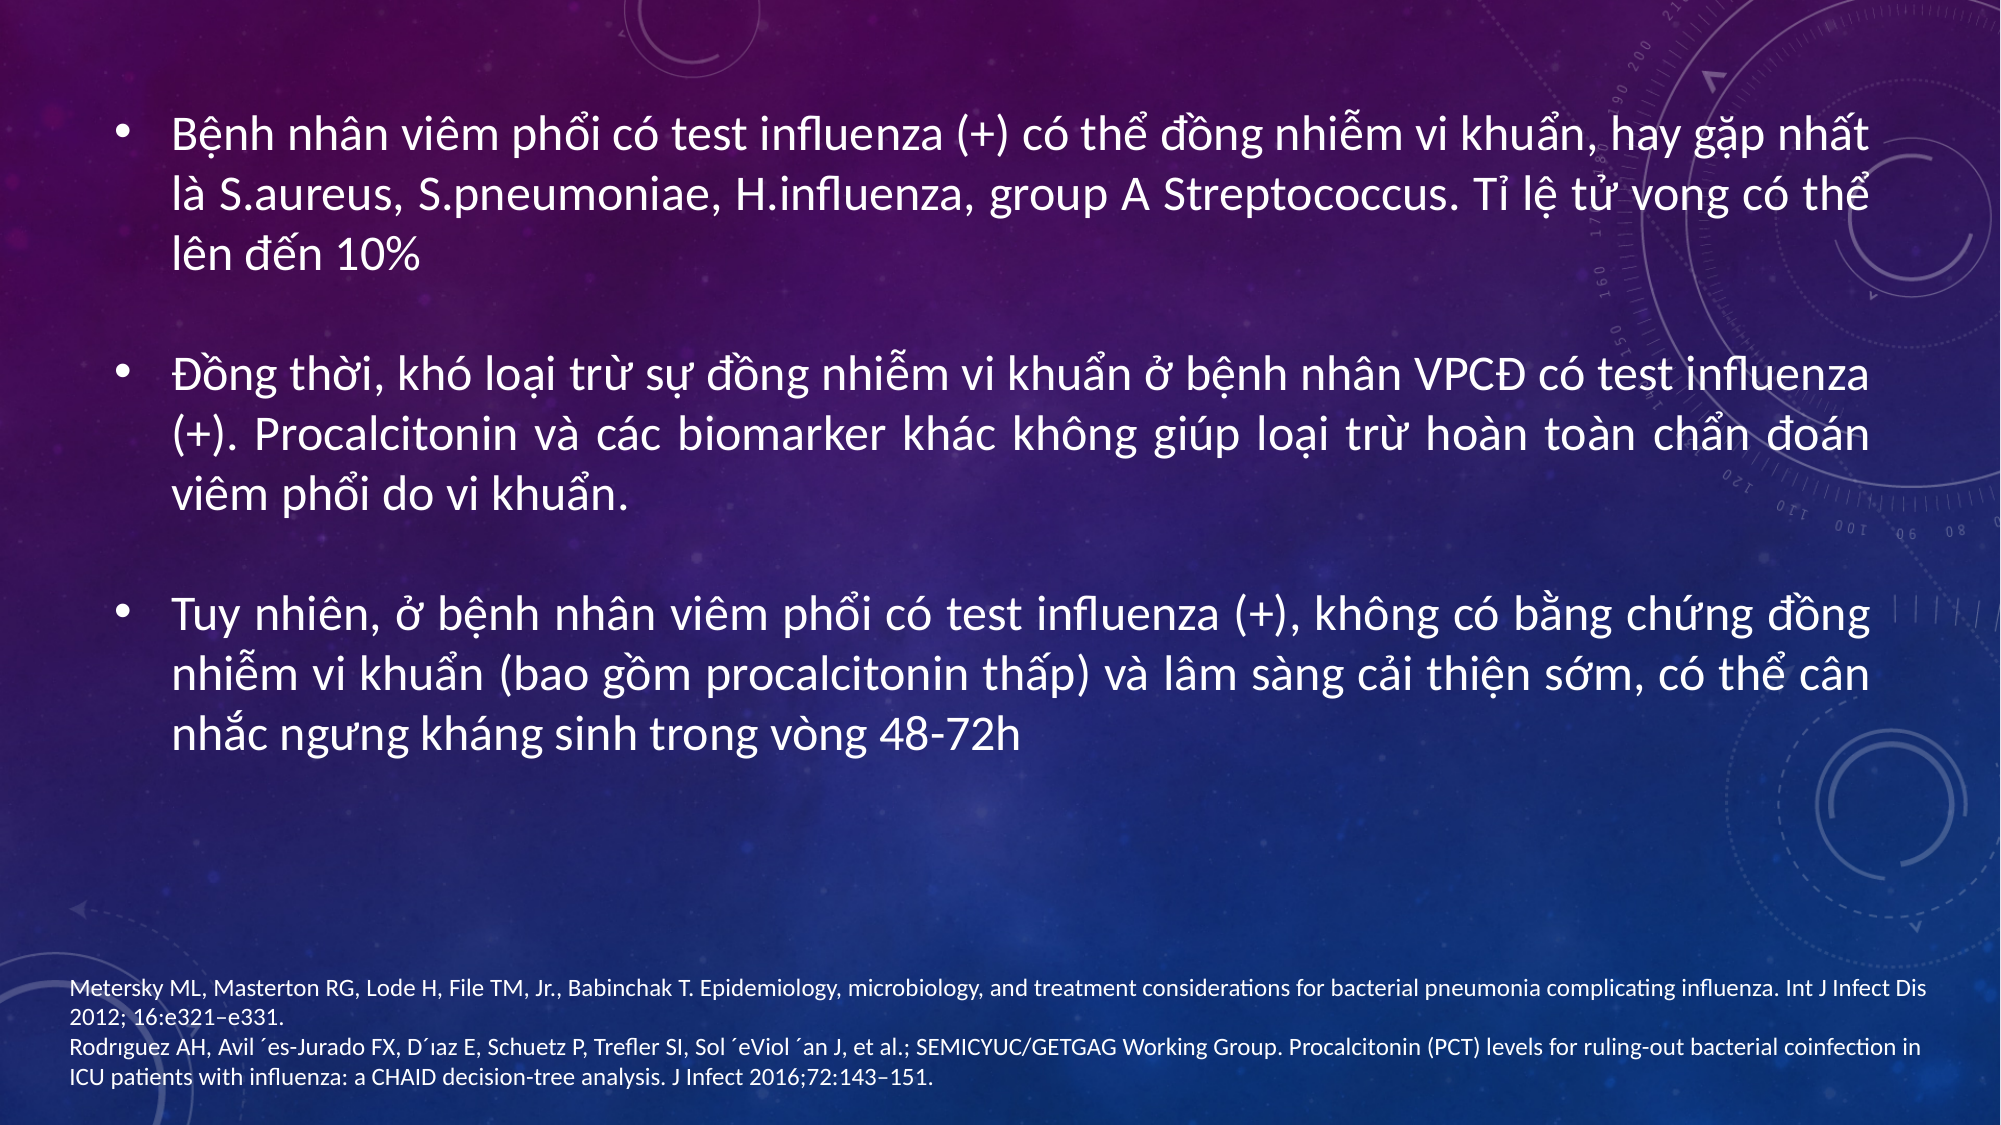

Bệnh nhân viêm phổi có test influenza (+) có thể đồng nhiễm vi khuẩn, hay gặp nhất là S.aureus, S.pneumoniae, H.influenza, group A Streptococcus. Tỉ lệ tử vong có thể lên đến 10%

Đồng thời, khó loại trừ sự đồng nhiễm vi khuẩn ở bệnh nhân VPCĐ có test influenza (+). Procalcitonin và các biomarker khác không giúp loại trừ hoàn toàn chẩn đoán viêm phổi do vi khuẩn.

Tuy nhiên, ở bệnh nhân viêm phổi có test influenza (+), không có bằng chứng đồng nhiễm vi khuẩn (bao gồm procalcitonin thấp) và lâm sàng cải thiện sớm, có thể cân nhắc ngưng kháng sinh trong vòng 48-72h
Metersky ML, Masterton RG, Lode H, File TM, Jr., Babinchak T. Epidemiology, microbiology, and treatment considerations for bacterial pneumonia complicating influenza. Int J Infect Dis 2012; 16:e321–e331.
Rodrıguez AH, Avil ´es-Jurado FX, D´ıaz E, Schuetz P, Trefler SI, Sol ´eViol ´an J, et al.; SEMICYUC/GETGAG Working Group. Procalcitonin (PCT) levels for ruling-out bacterial coinfection in ICU patients with influenza: a CHAID decision-tree analysis. J Infect 2016;72:143–151.